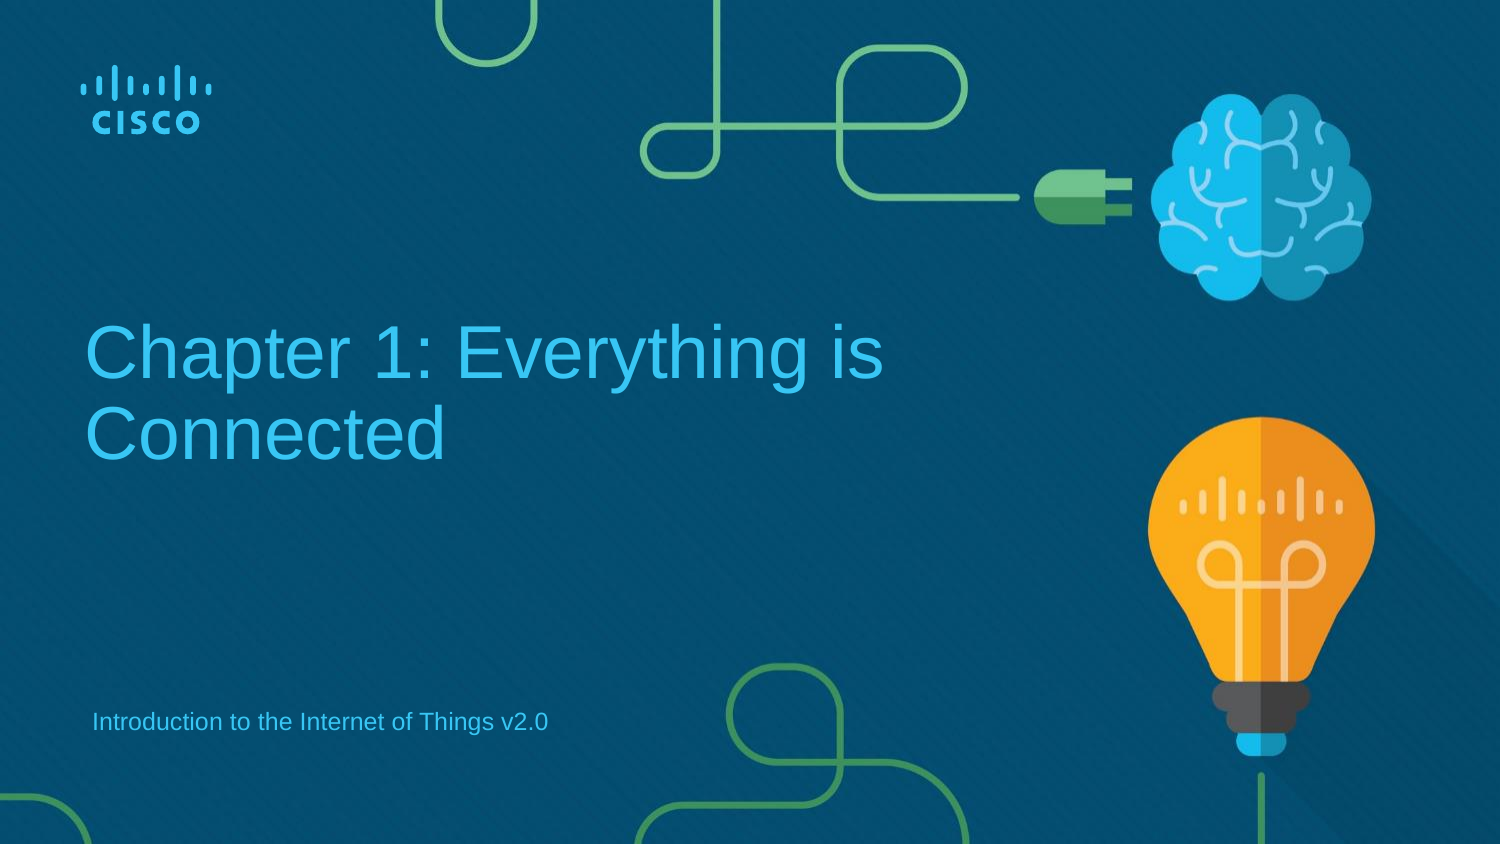

# Chapter 1: Everything is Connected

Introduction to the Internet of Things v2.0